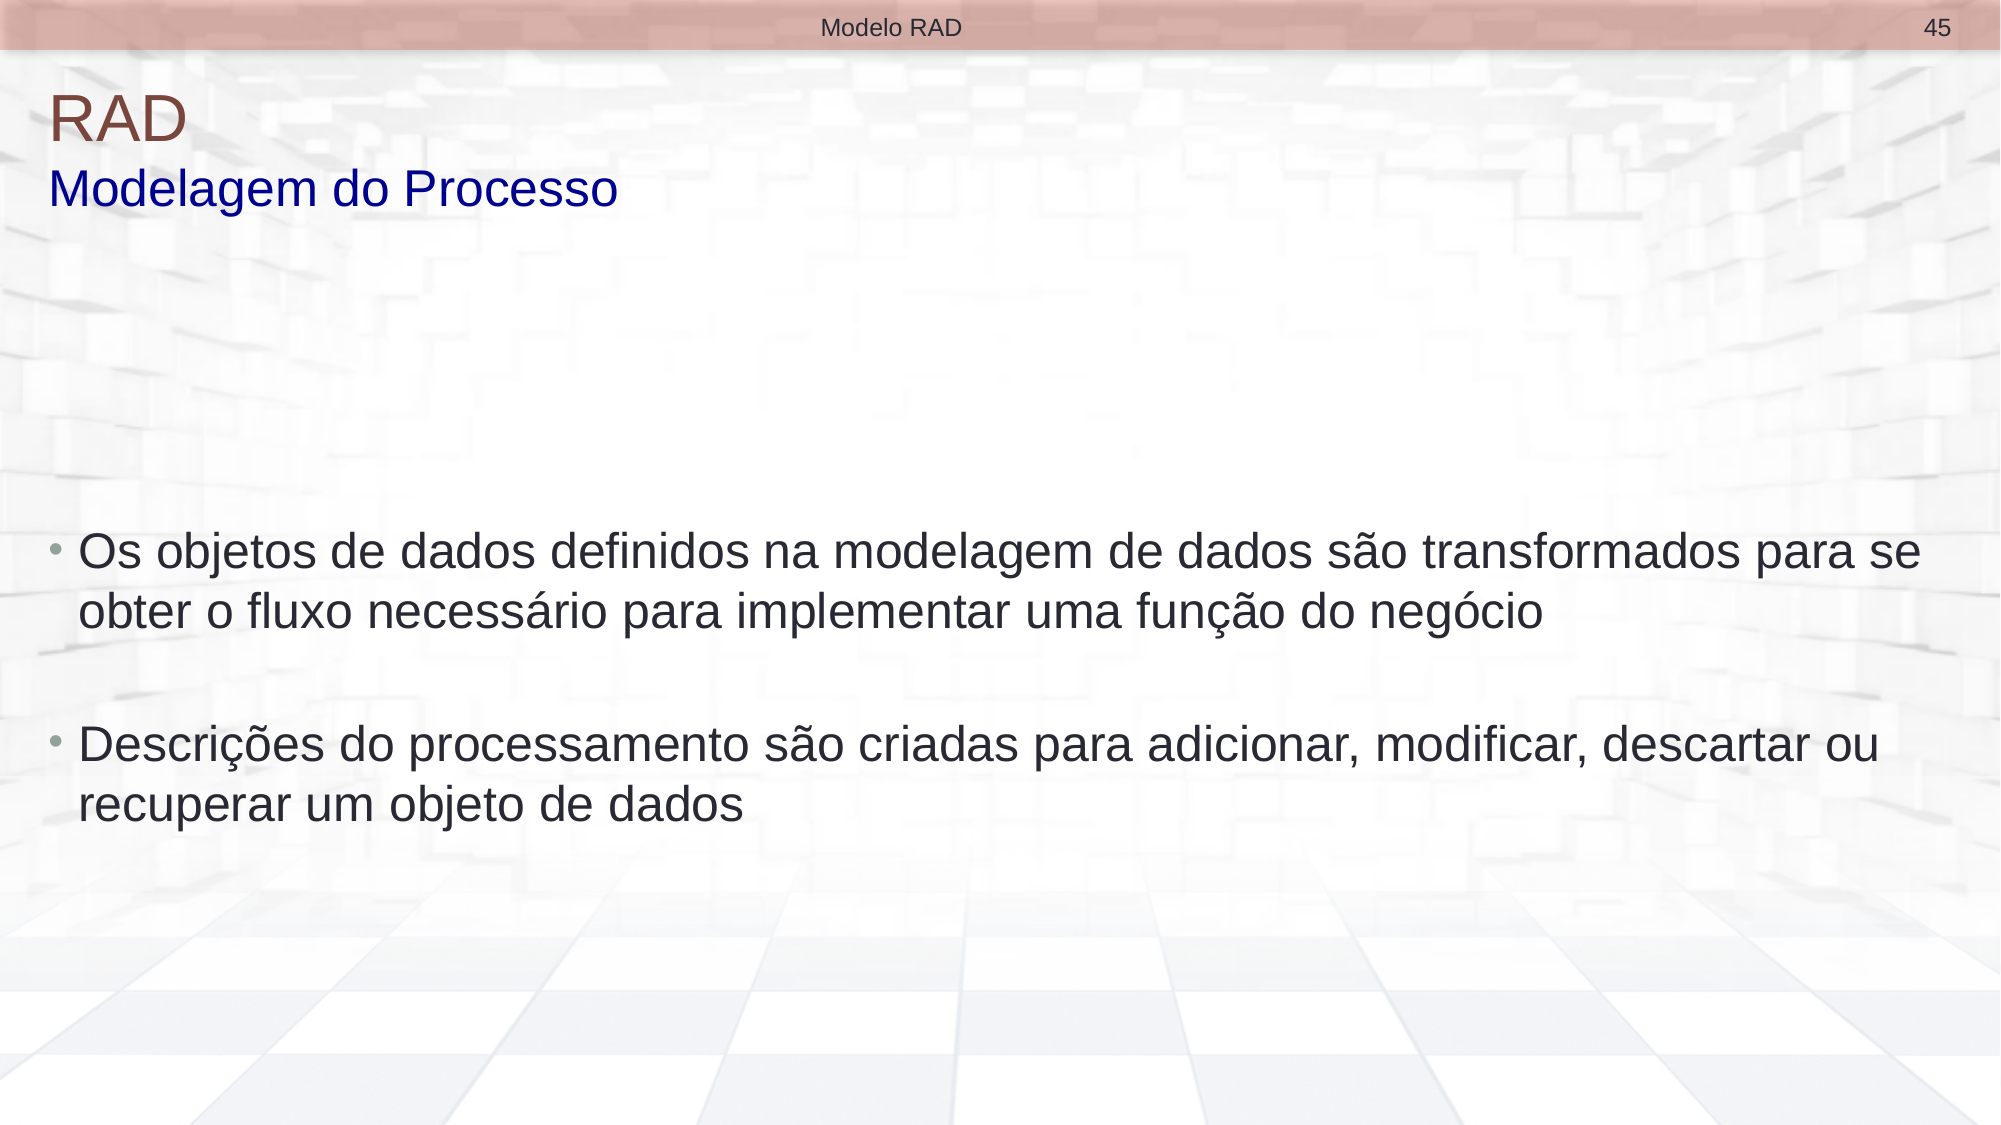

45
Modelo RAD
# RAD Modelagem do Processo
Os objetos de dados definidos na modelagem de dados são transformados para se obter o fluxo necessário para implementar uma função do negócio

Descrições do processamento são criadas para adicionar, modificar, descartar ou recuperar um objeto de dados